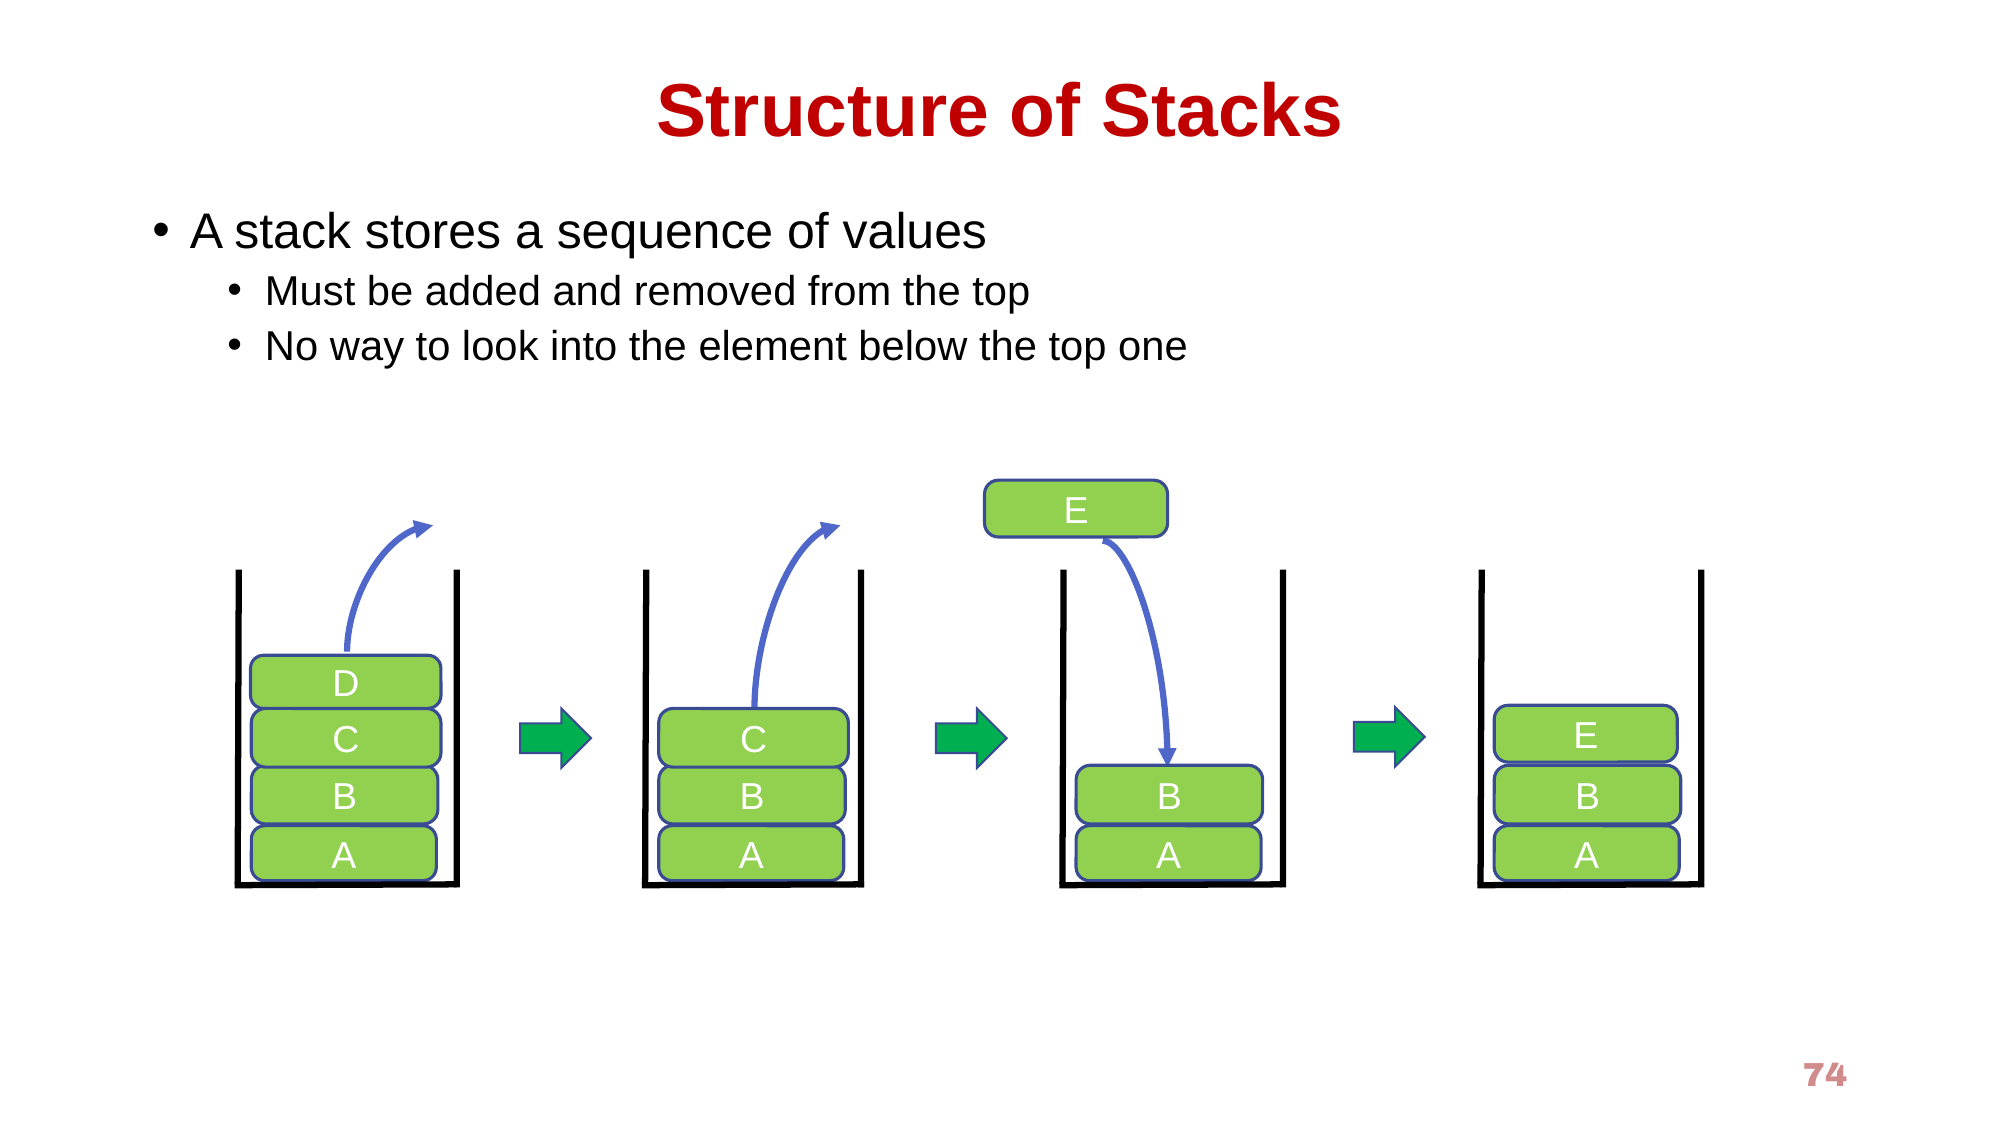

# Structure of Stacks
A stack stores a sequence of values
Must be added and removed from the top
No way to look into the element below the top one
E

C
B
A

B
A

E
B
A

D

C
B
A

74